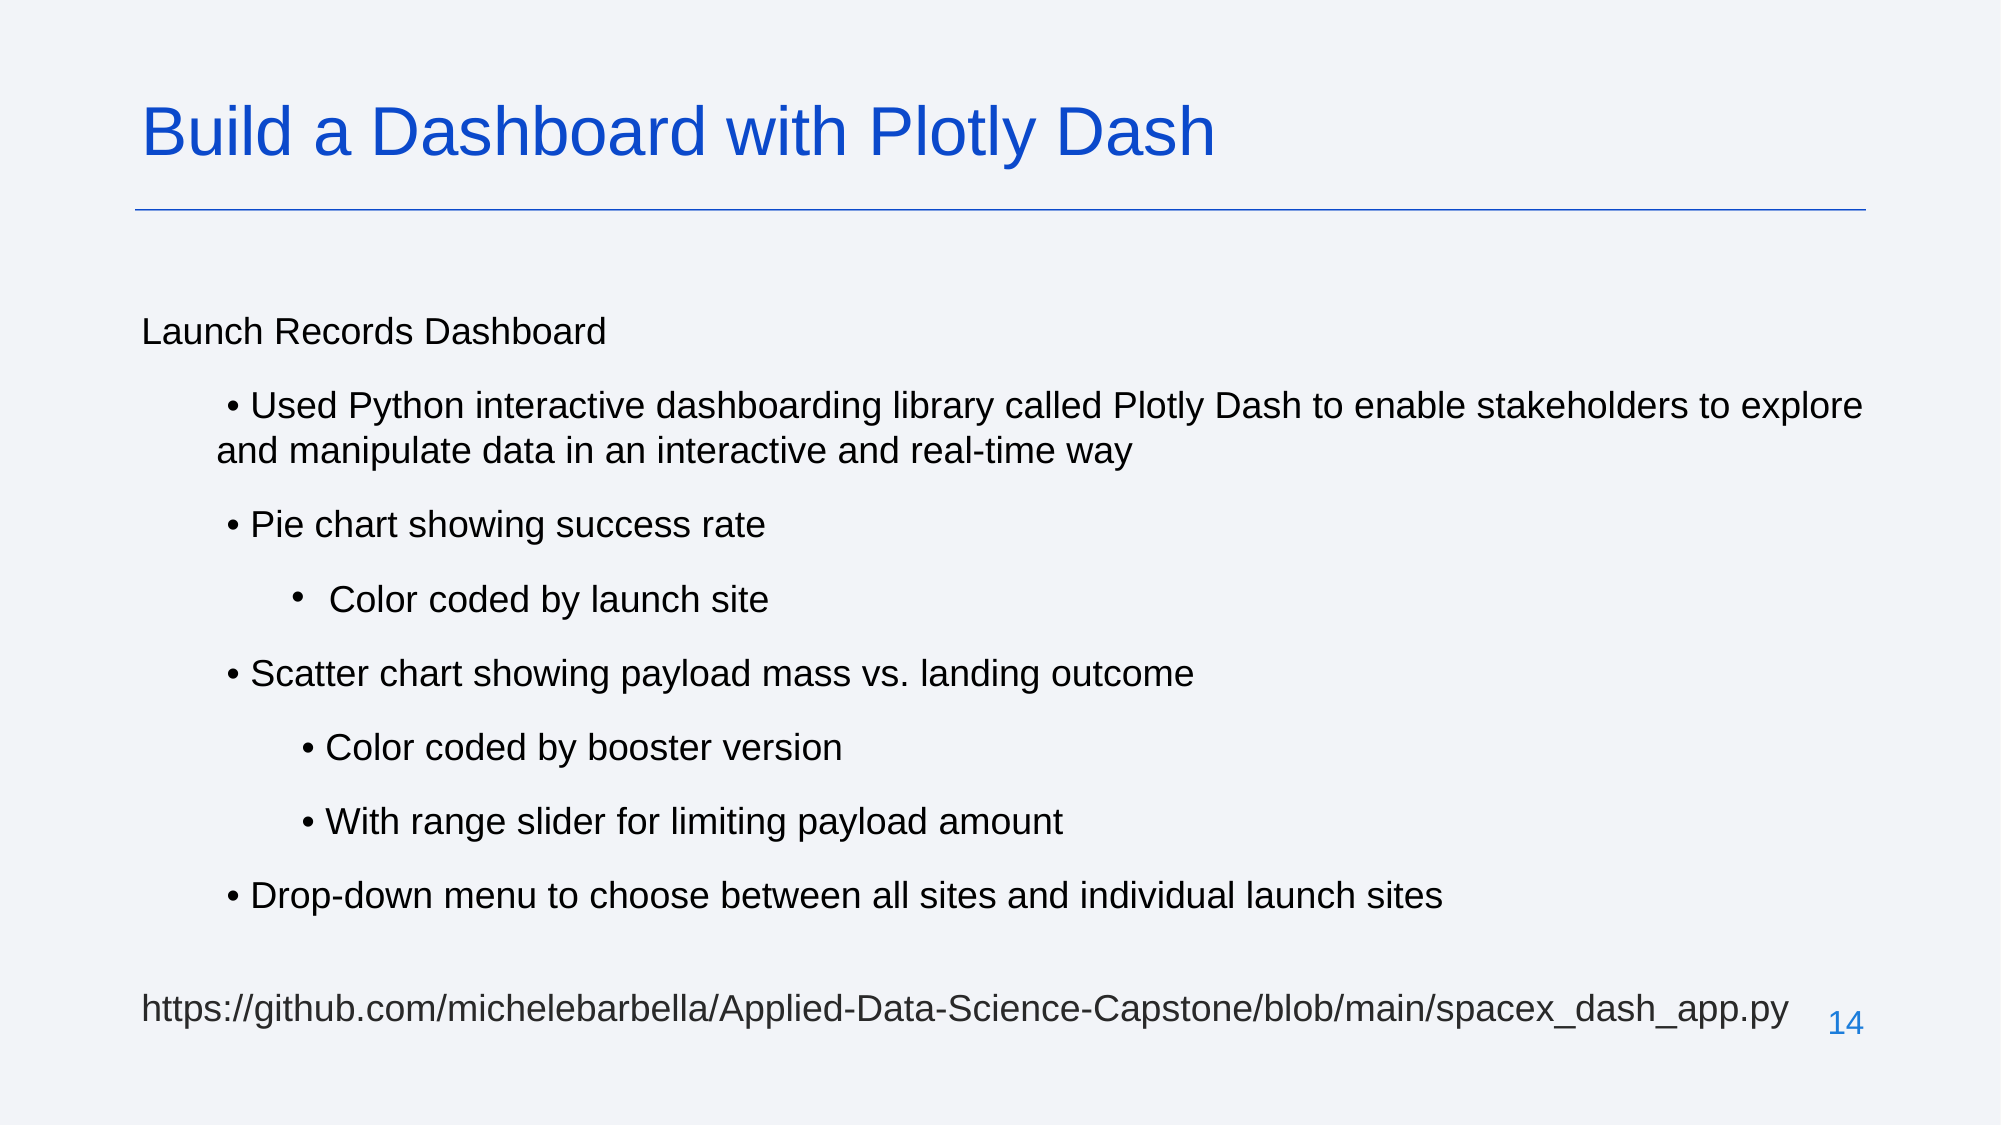

Build a Dashboard with Plotly Dash
Launch Records Dashboard
 • Used Python interactive dashboarding library called Plotly Dash to enable stakeholders to explore and manipulate data in an interactive and real-time way
 • Pie chart showing success rate
Color coded by launch site
 • Scatter chart showing payload mass vs. landing outcome
 • Color coded by booster version
 • With range slider for limiting payload amount
 • Drop-down menu to choose between all sites and individual launch sites
https://github.com/michelebarbella/Applied-Data-Science-Capstone/blob/main/spacex_dash_app.py
14